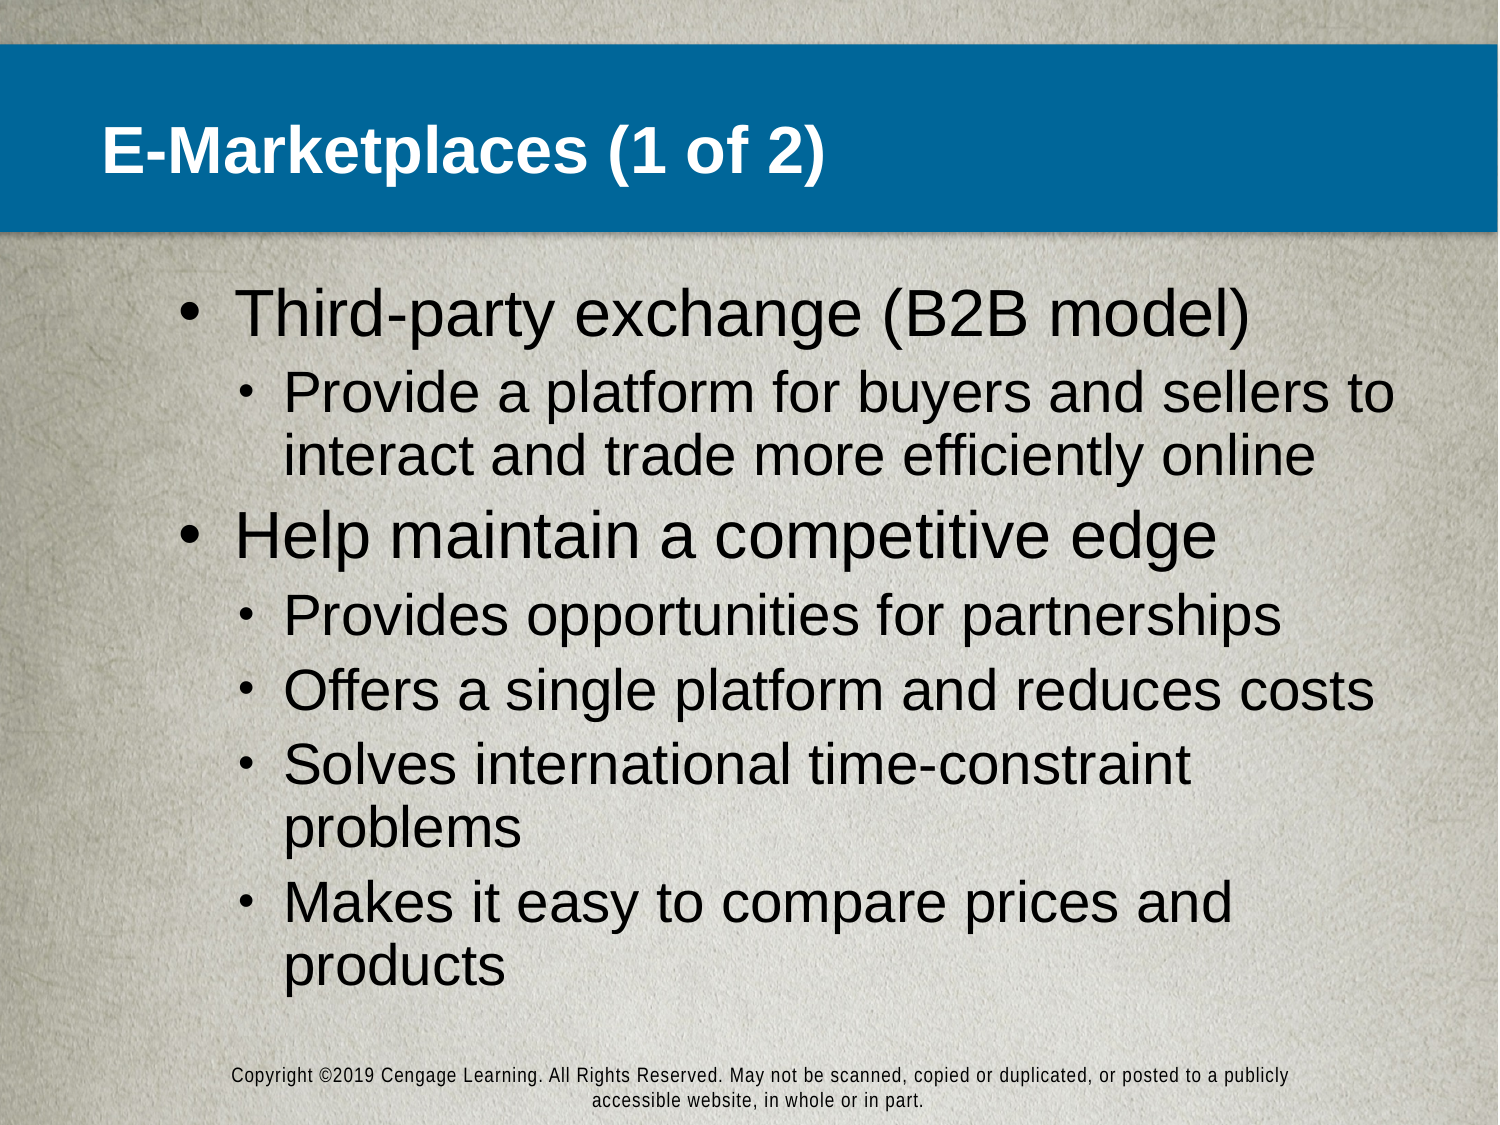

# E-Marketplaces (1 of 2)
Third-party exchange (B2B model)
Provide a platform for buyers and sellers to interact and trade more efficiently online
Help maintain a competitive edge
Provides opportunities for partnerships
Offers a single platform and reduces costs
Solves international time-constraint problems
Makes it easy to compare prices and products